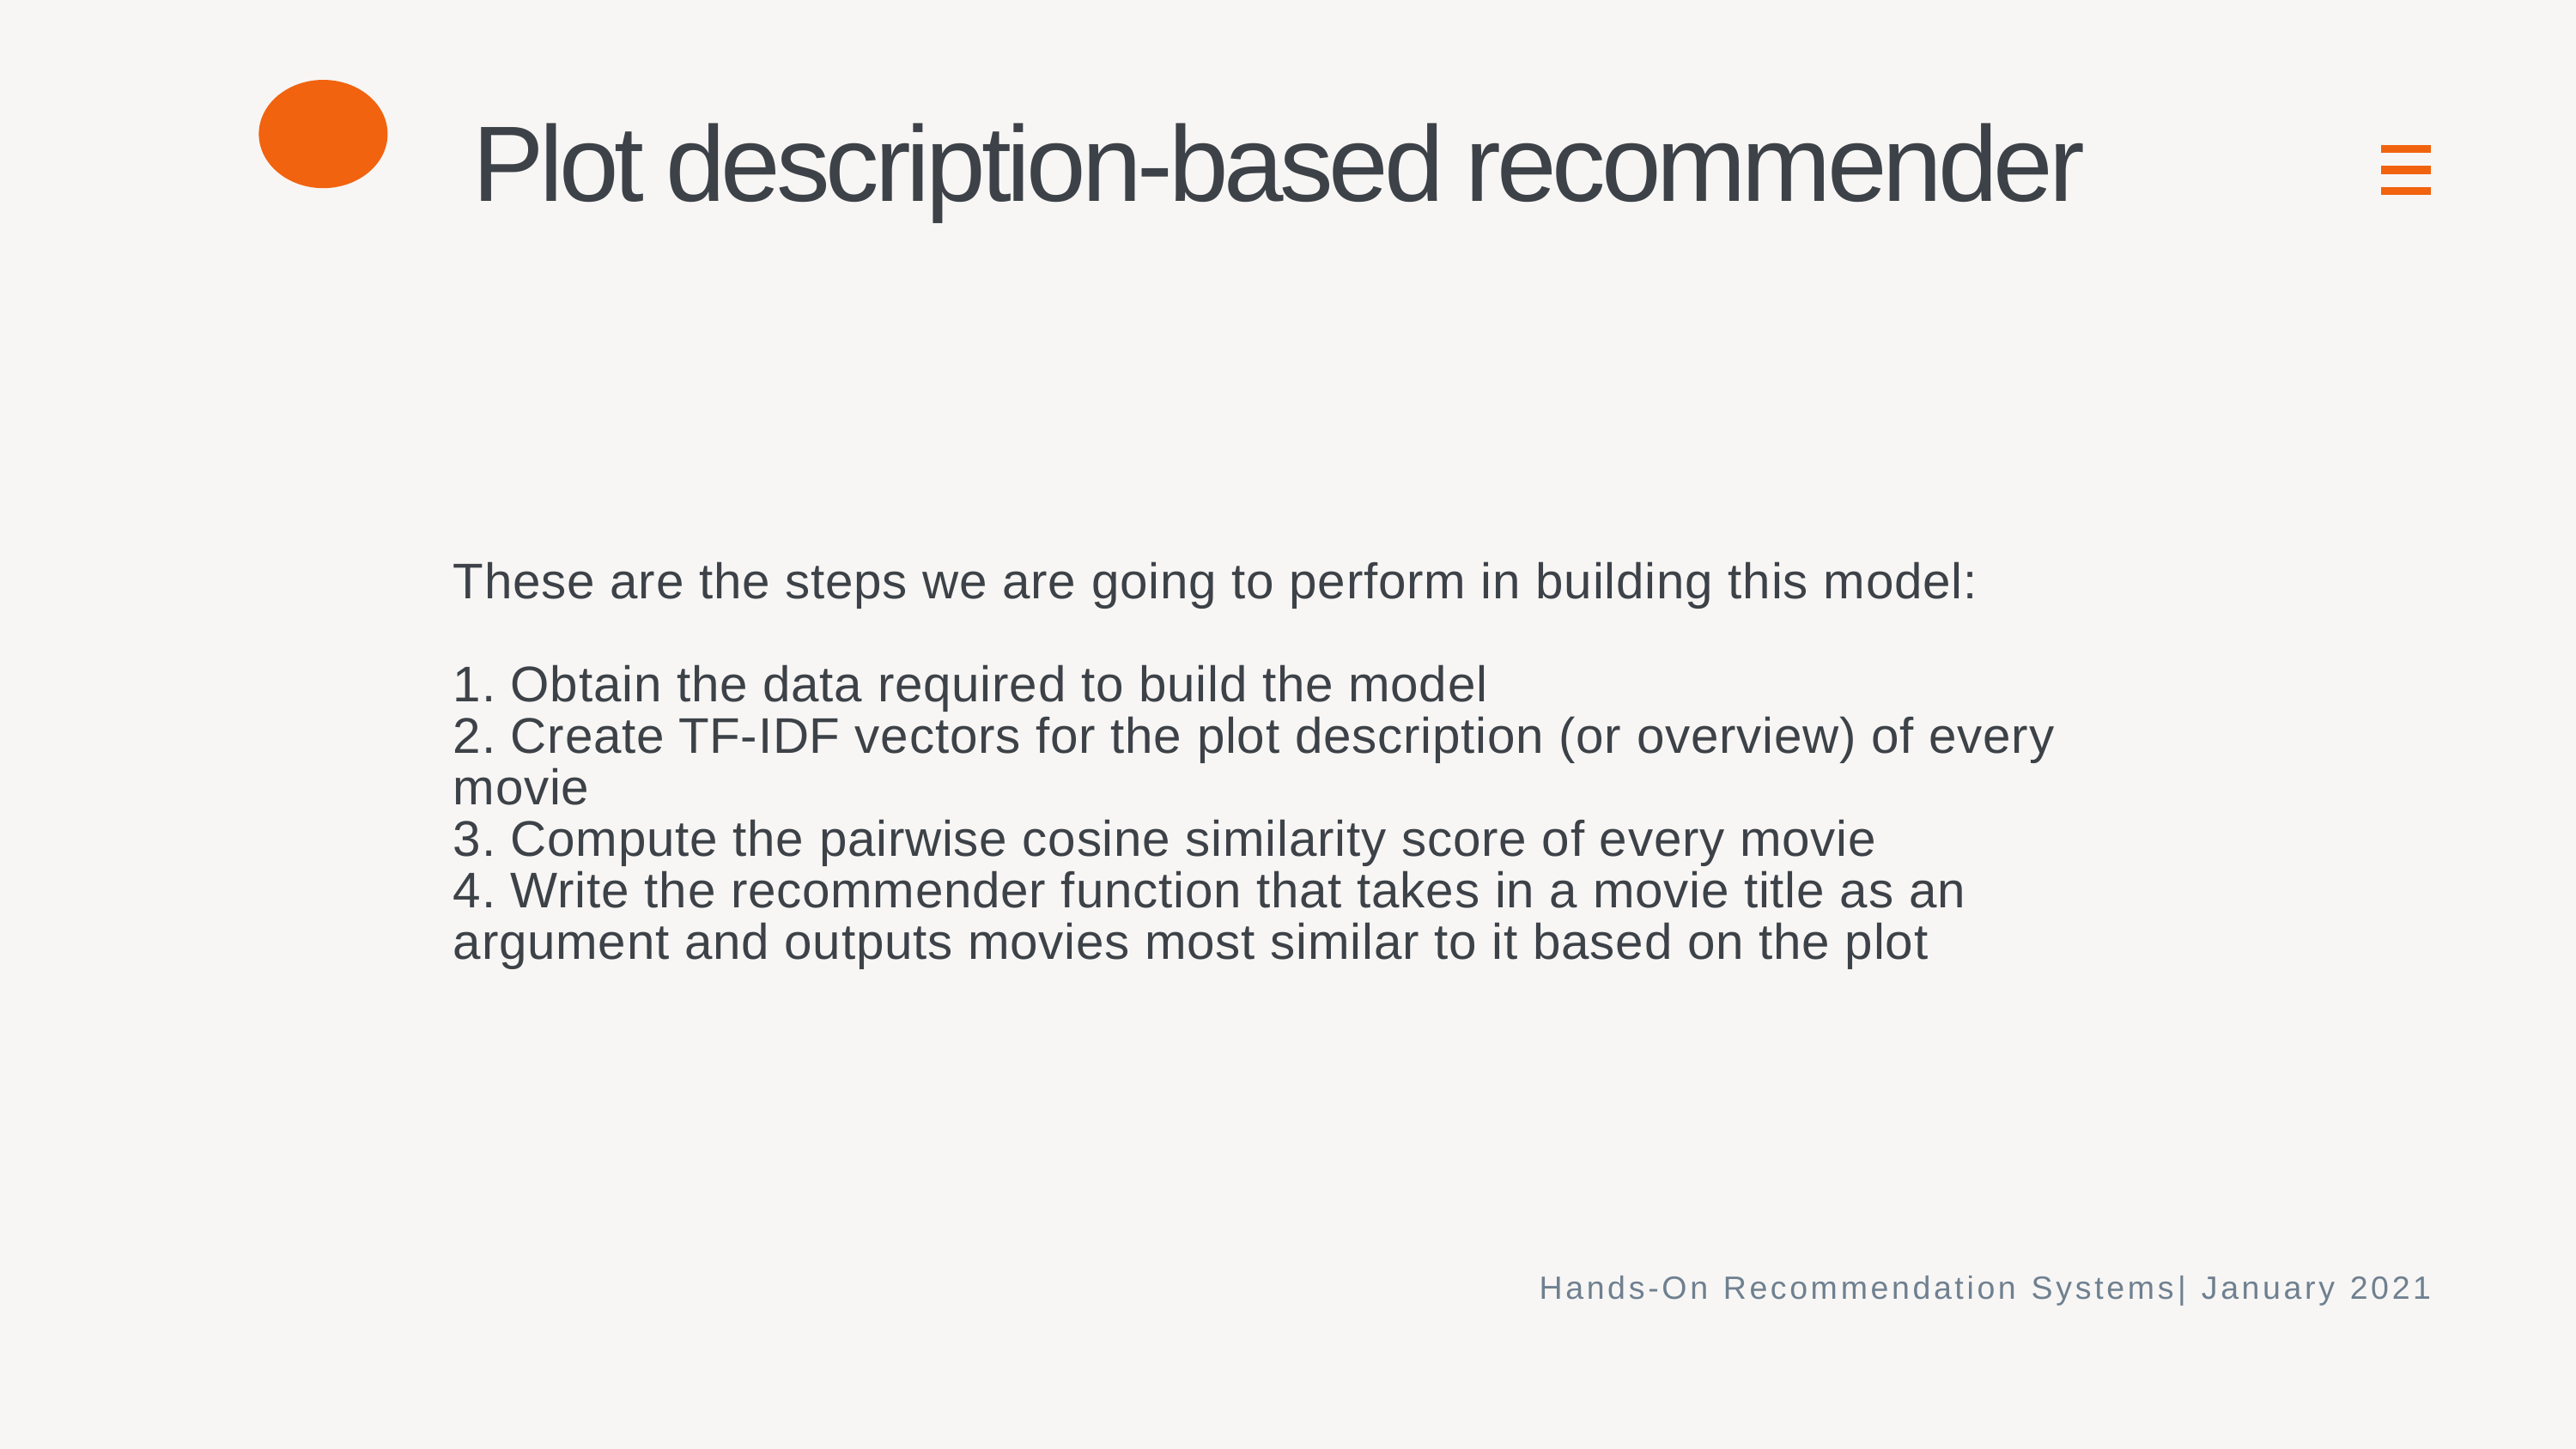

Plot description-based recommender

These are the steps we are going to perform in building this model:

1. Obtain the data required to build the model
2. Create TF-IDF vectors for the plot description (or overview) of every
movie
3. Compute the pairwise cosine similarity score of every movie
4. Write the recommender function that takes in a movie title as an
argument and outputs movies most similar to it based on the plot

Hands-On Recommendation Systems| January 2021